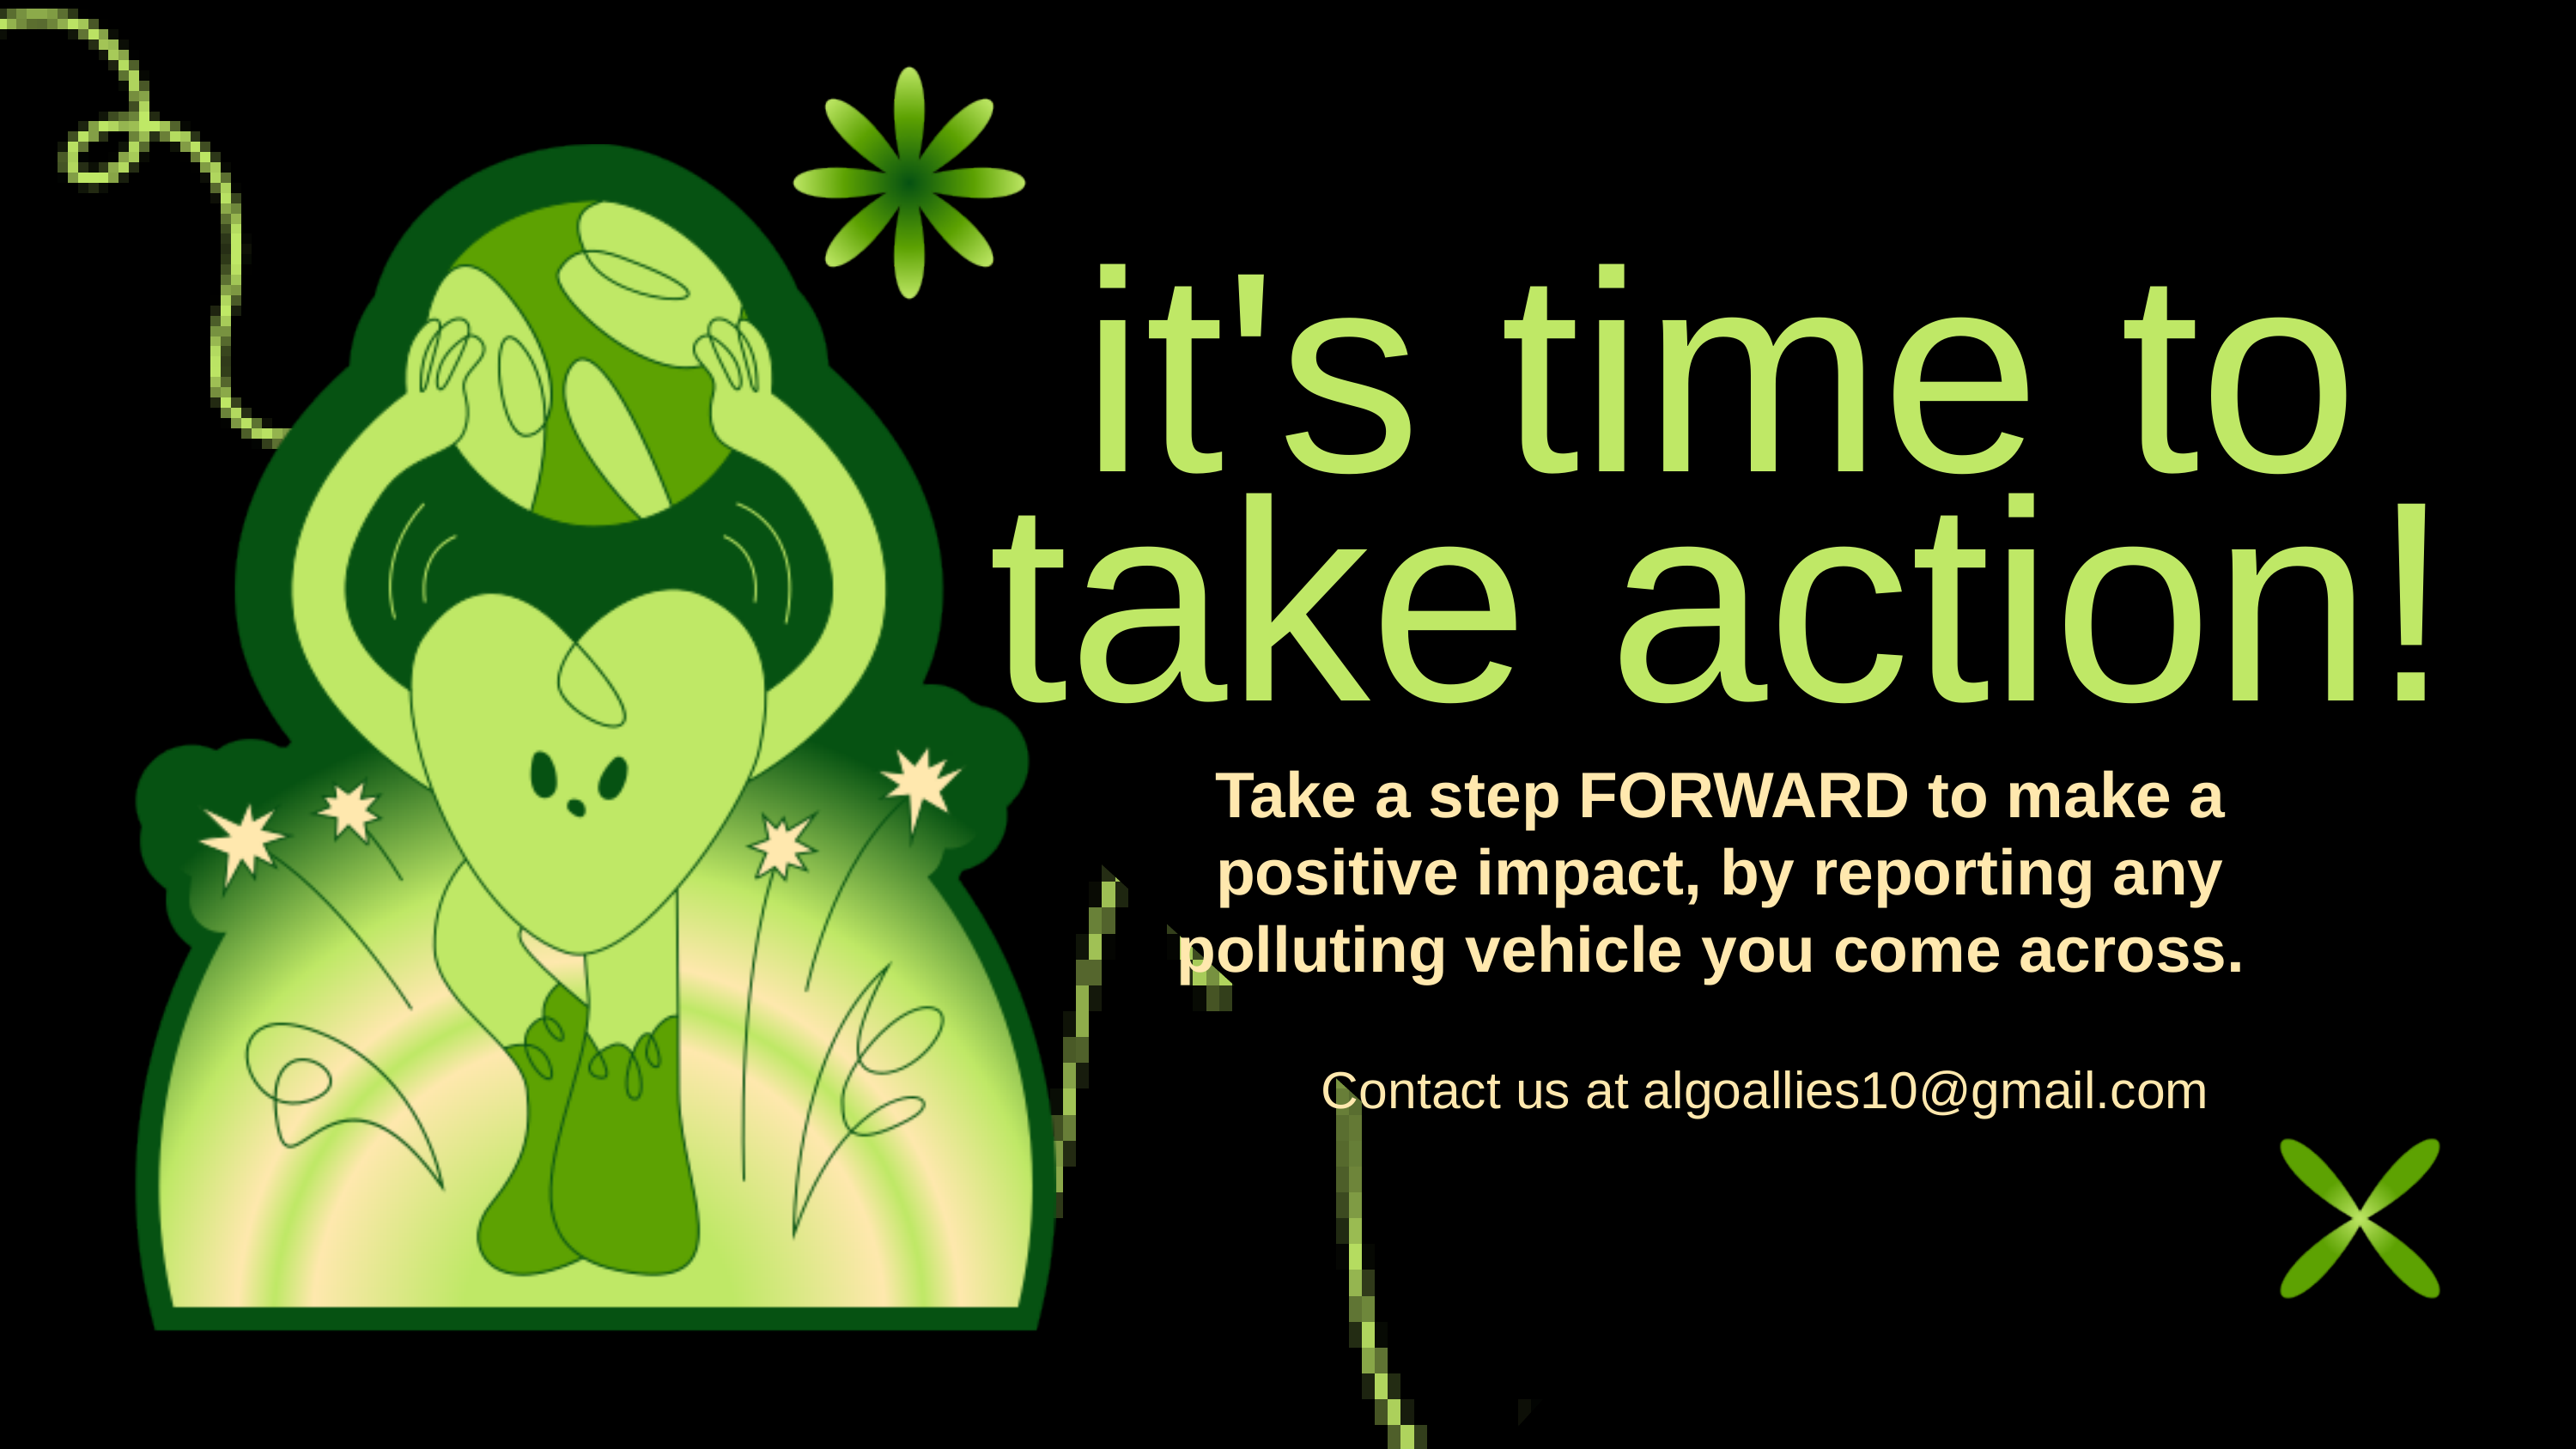

it's time to take action!
Take a step FORWARD to make a positive impact, by reporting any polluting vehicle you come across.

Contact us at algoallies10@gmail.com